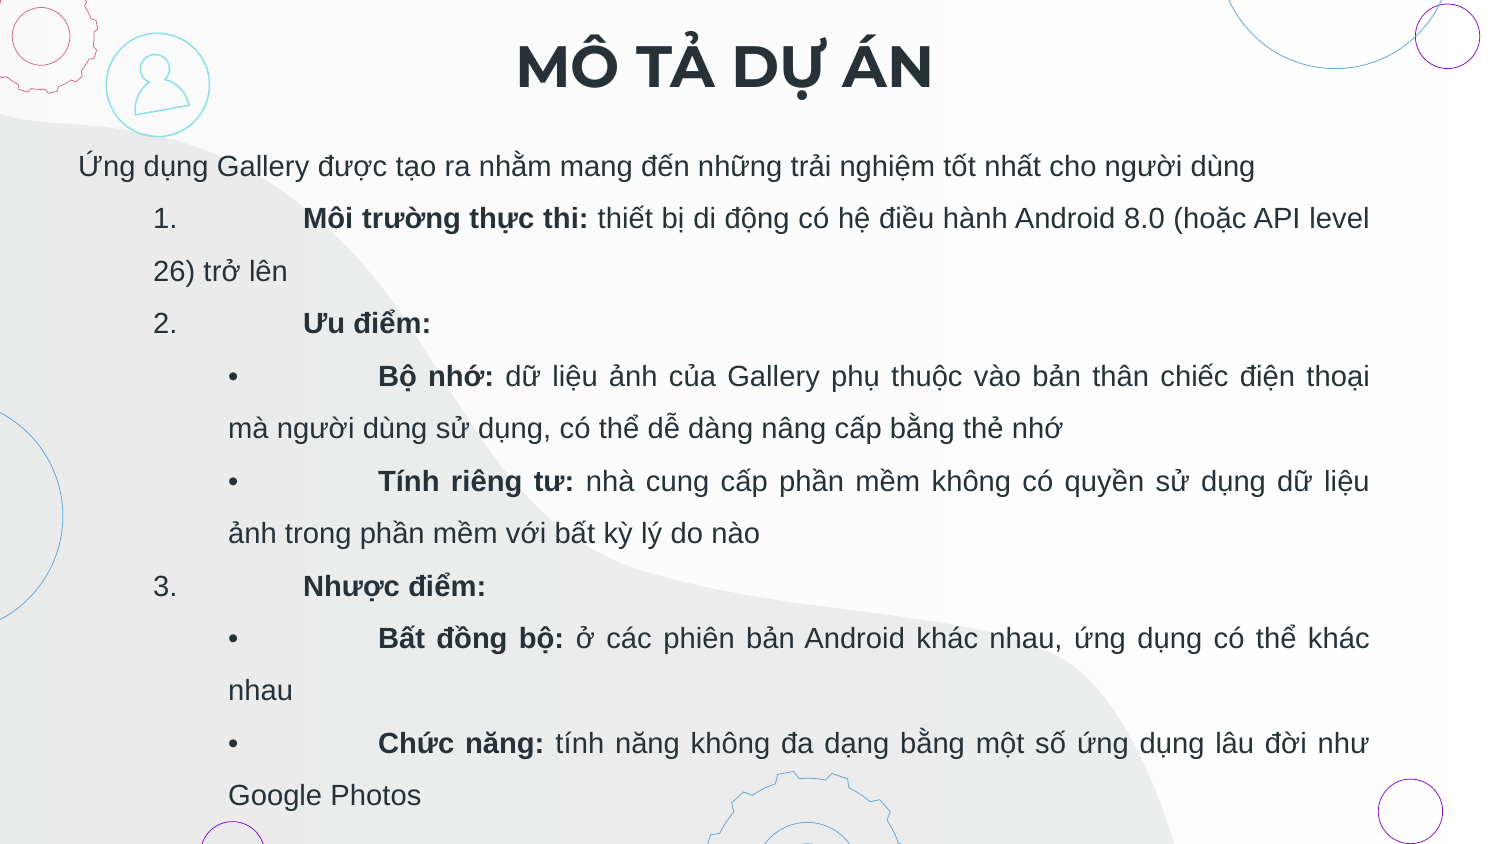

# MÔ TẢ DỰ ÁN
Ứng dụng Gallery được tạo ra nhằm mang đến những trải nghiệm tốt nhất cho người dùng
1.	Môi trường thực thi: thiết bị di động có hệ điều hành Android 8.0 (hoặc API level 26) trở lên
2.	Ưu điểm:
•	Bộ nhớ: dữ liệu ảnh của Gallery phụ thuộc vào bản thân chiếc điện thoại mà người dùng sử dụng, có thể dễ dàng nâng cấp bằng thẻ nhớ
•	Tính riêng tư: nhà cung cấp phần mềm không có quyền sử dụng dữ liệu ảnh trong phần mềm với bất kỳ lý do nào
3.	Nhược điểm:
•	Bất đồng bộ: ở các phiên bản Android khác nhau, ứng dụng có thể khác nhau
•	Chức năng: tính năng không đa dạng bằng một số ứng dụng lâu đời như Google Photos